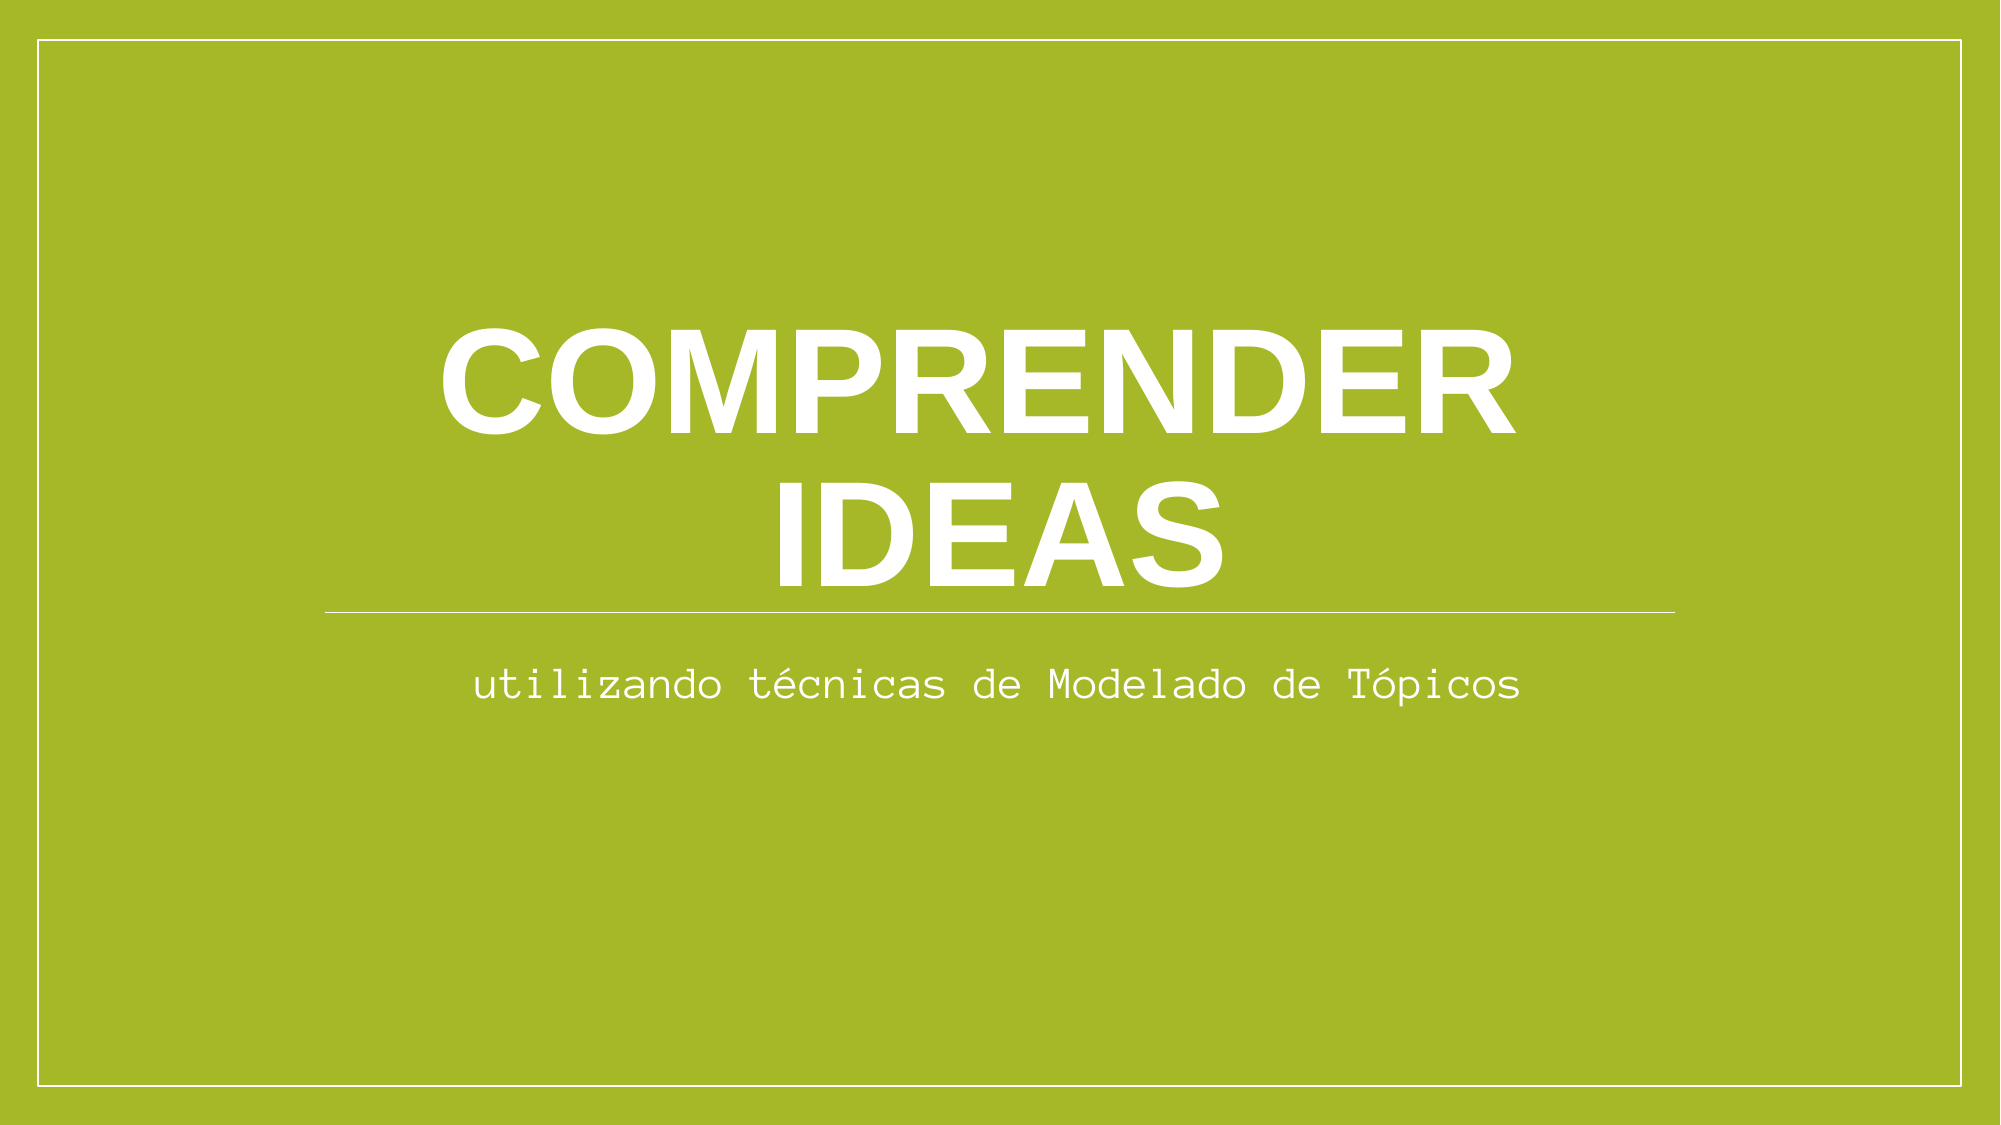

# COMPRENDER IDEAS
utilizando técnicas de Modelado de Tópicos